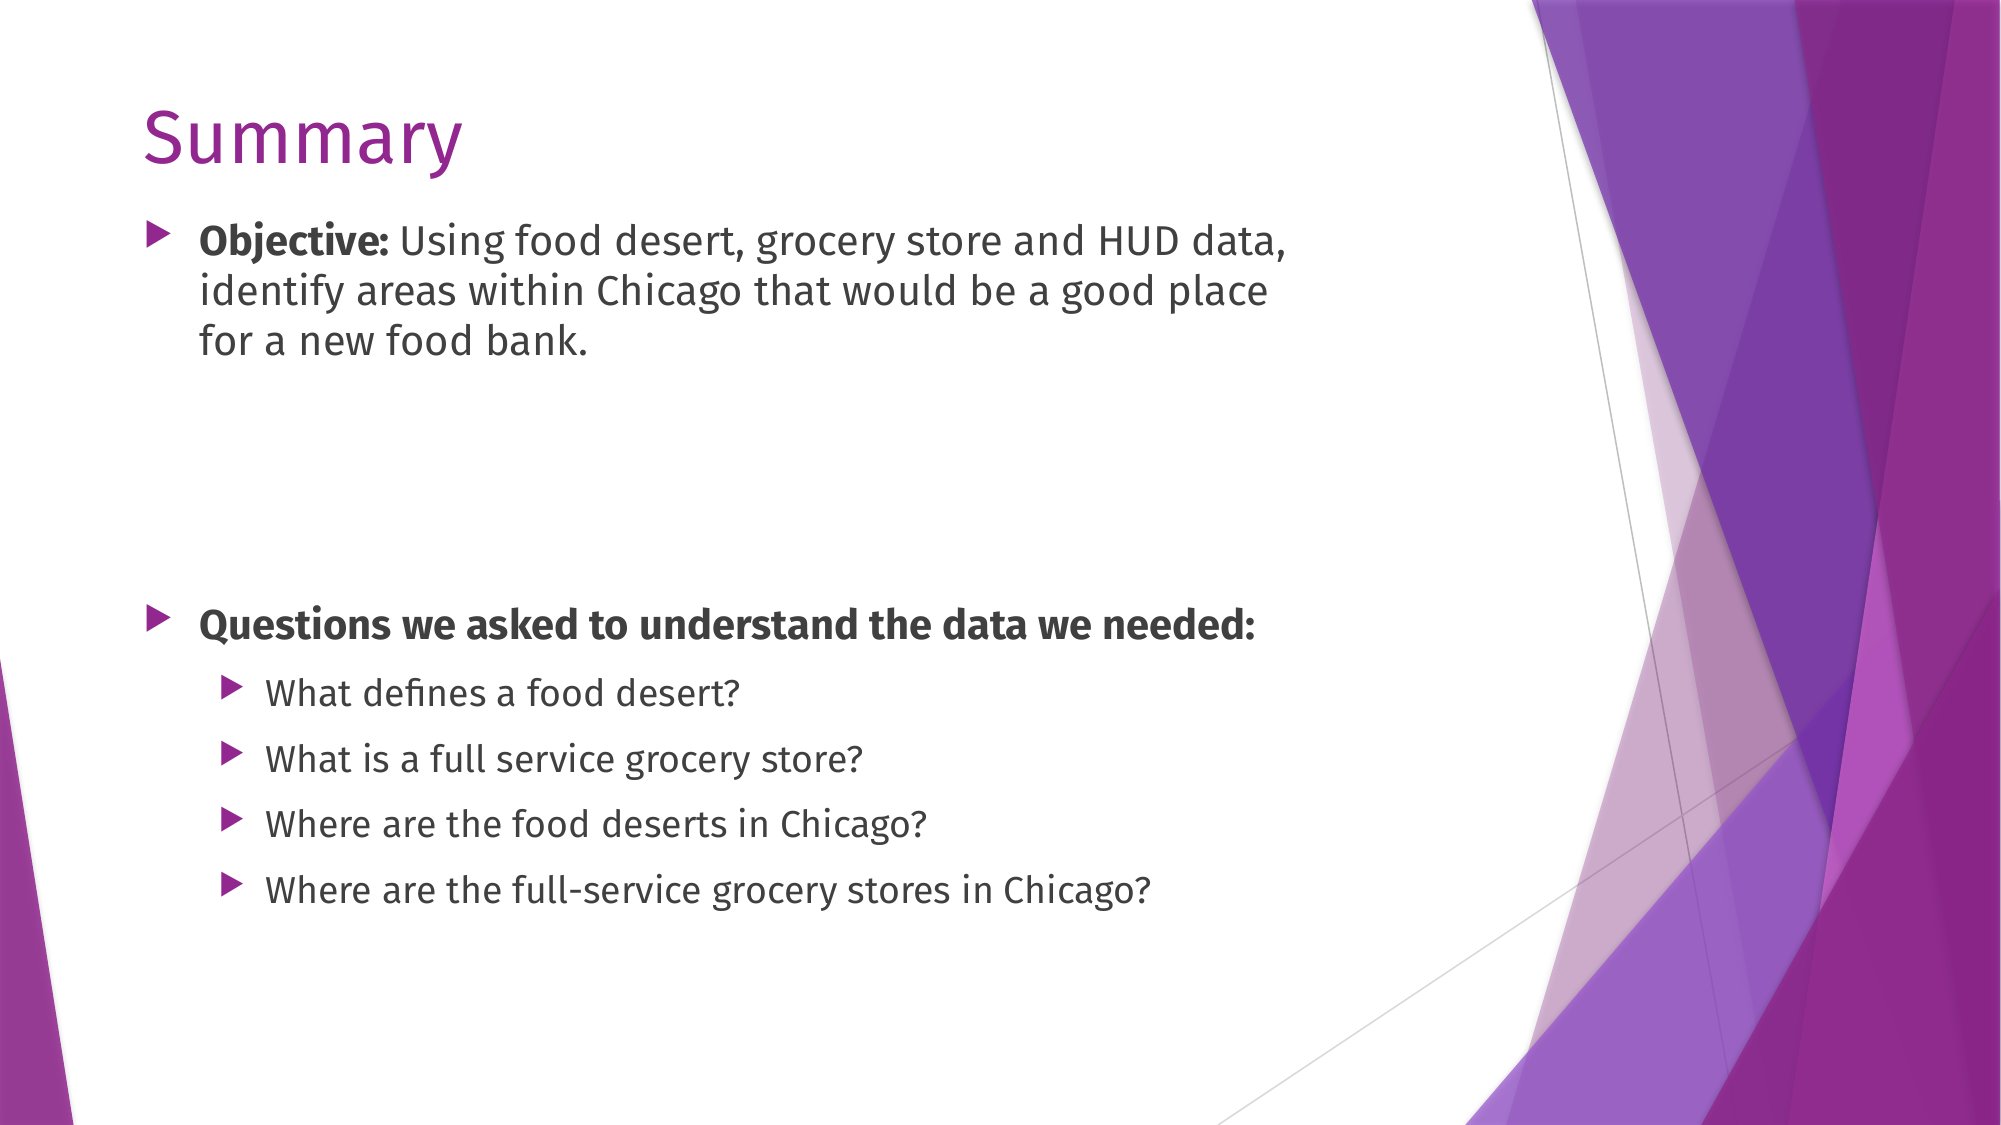

# Summary
Objective: Using food desert, grocery store and HUD data, identify areas within Chicago that would be a good place for a new food bank.

Questions we asked to understand the data we needed:
What defines a food desert?
What is a full service grocery store?
Where are the food deserts in Chicago?
Where are the full-service grocery stores in Chicago?